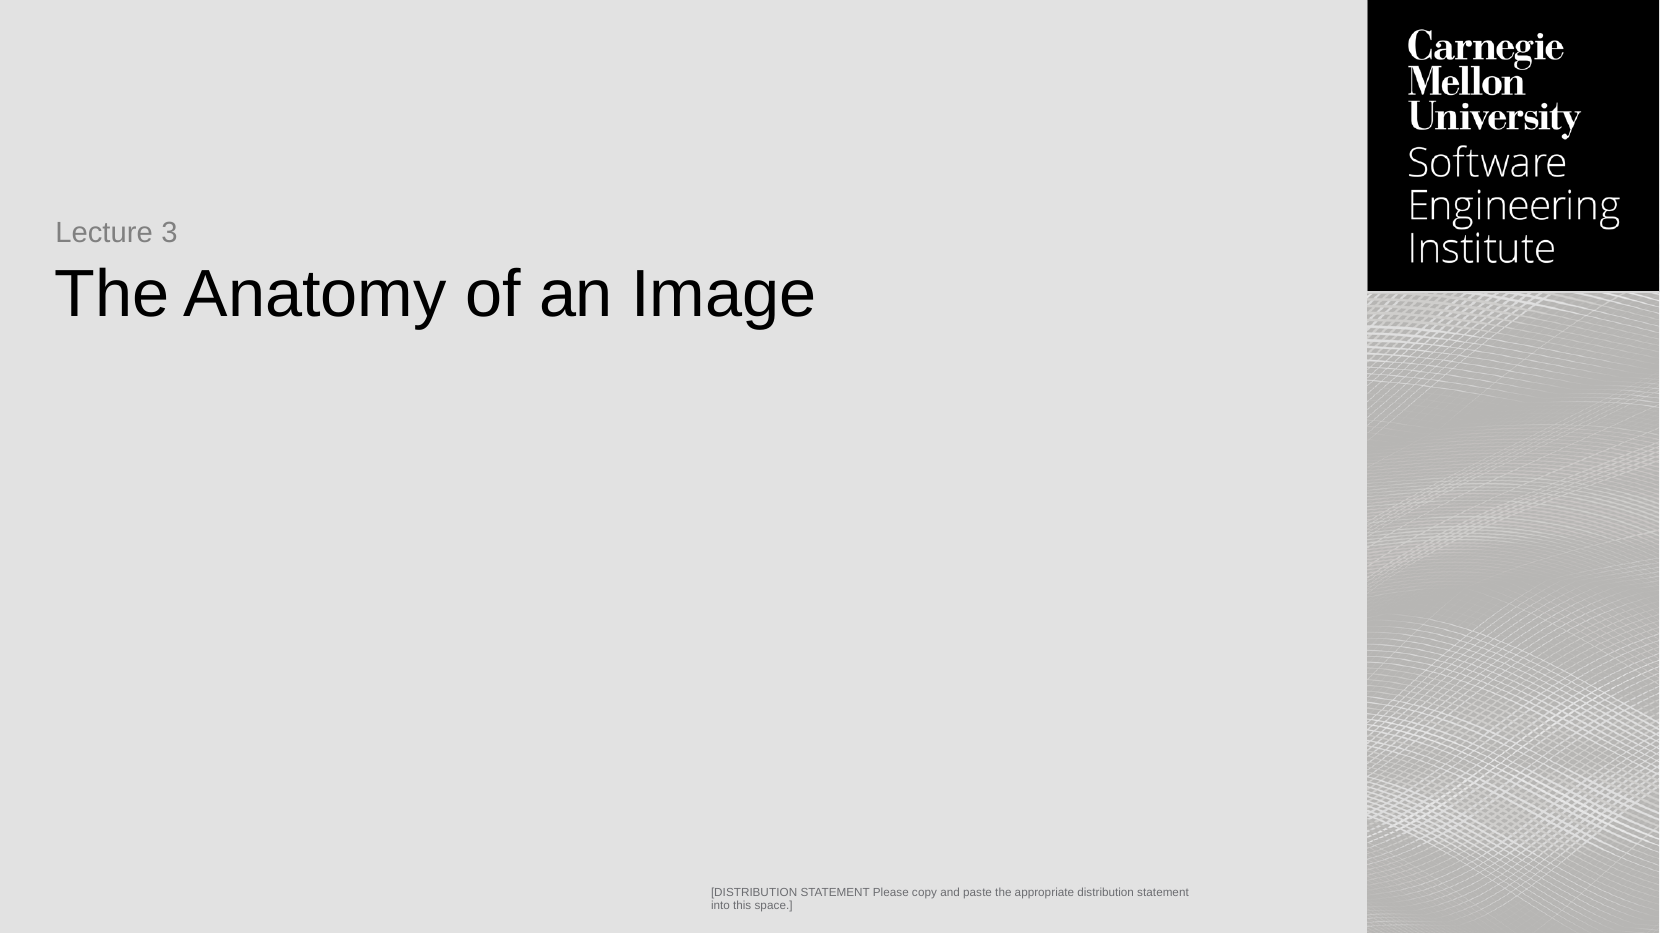

Lecture 3
# The Anatomy of an Image